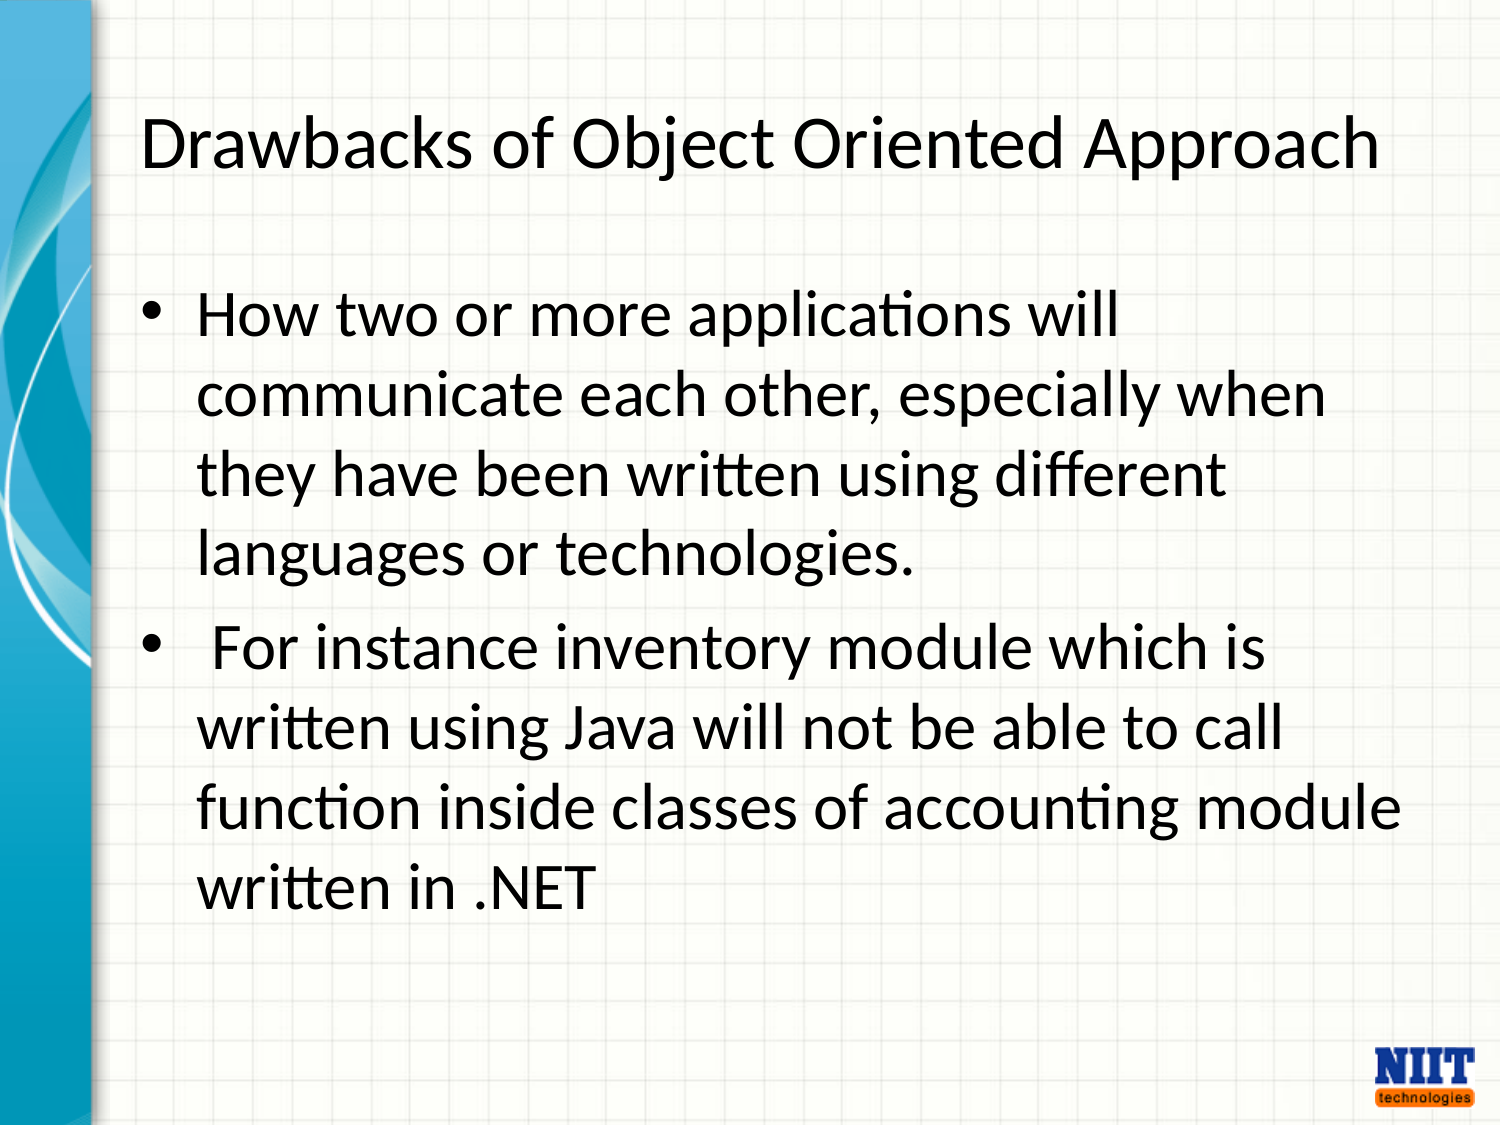

# Drawbacks of Object Oriented Approach
How two or more applications will communicate each other, especially when they have been written using different languages or technologies.
 For instance inventory module which is written using Java will not be able to call function inside classes of accounting module written in .NET